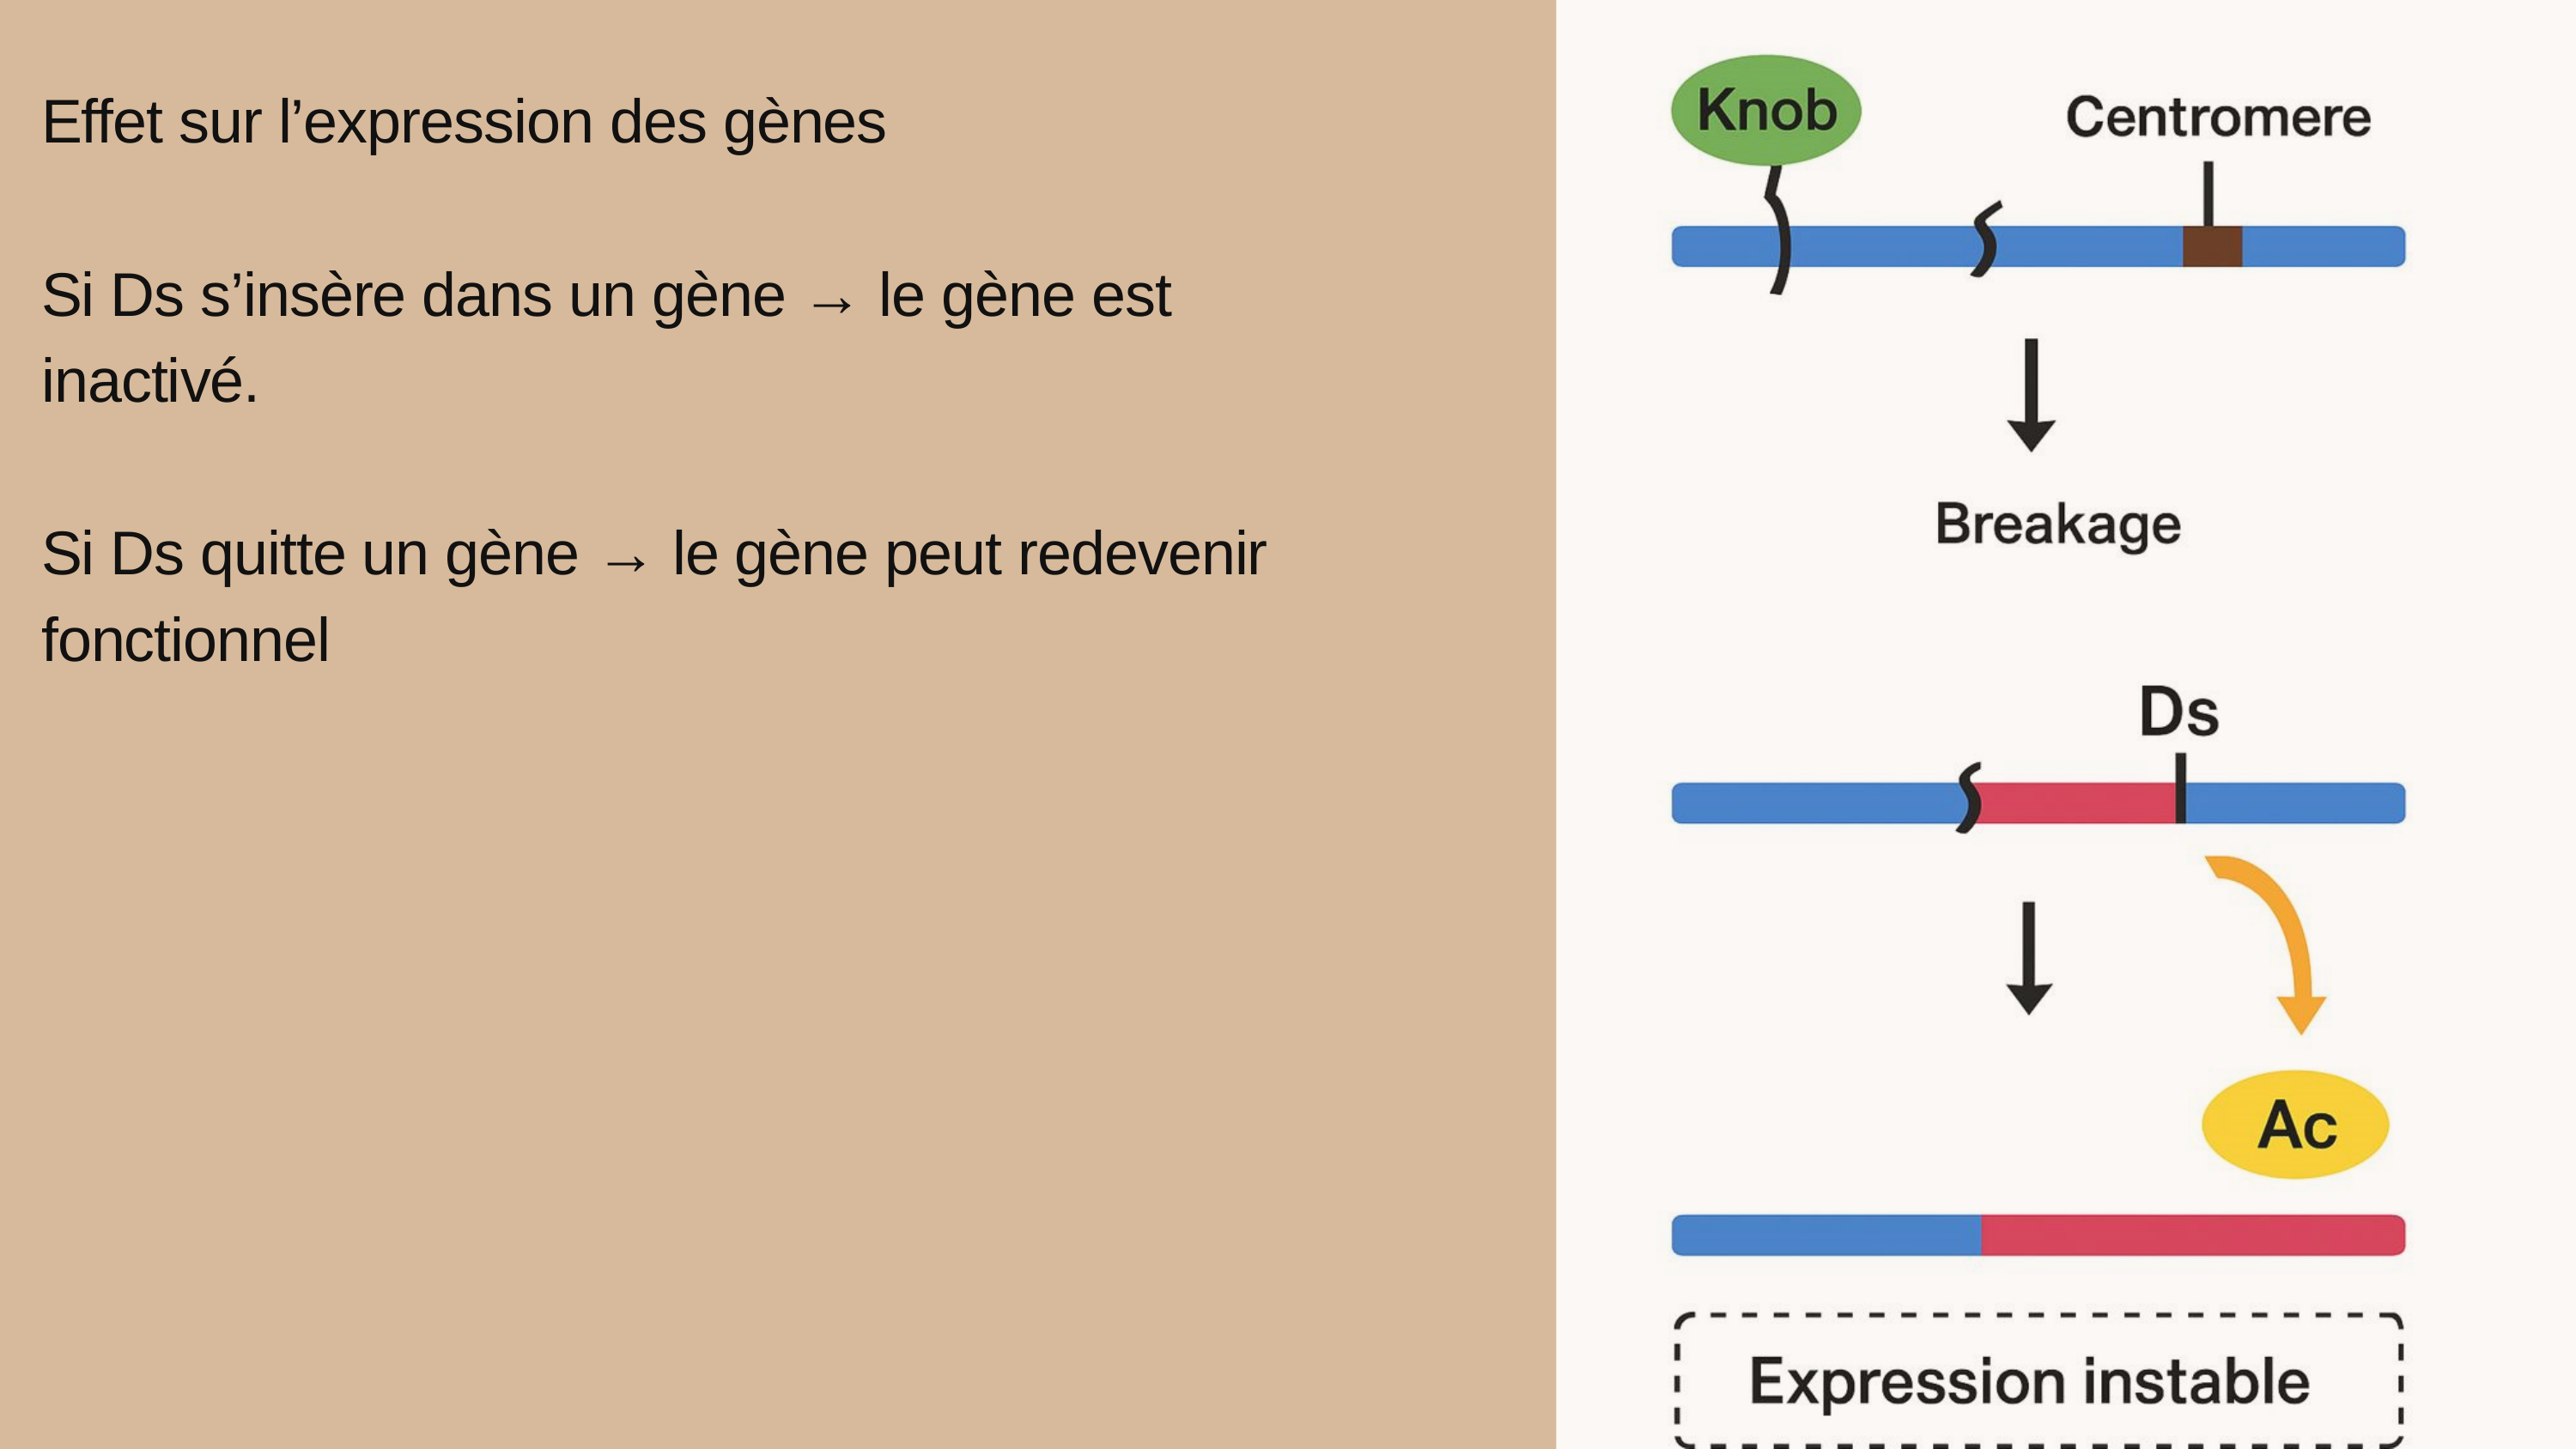

Effet sur l’expression des gènes

Si Ds s’insère dans un gène → le gène est inactivé.

Si Ds quitte un gène → le gène peut redevenir fonctionnel